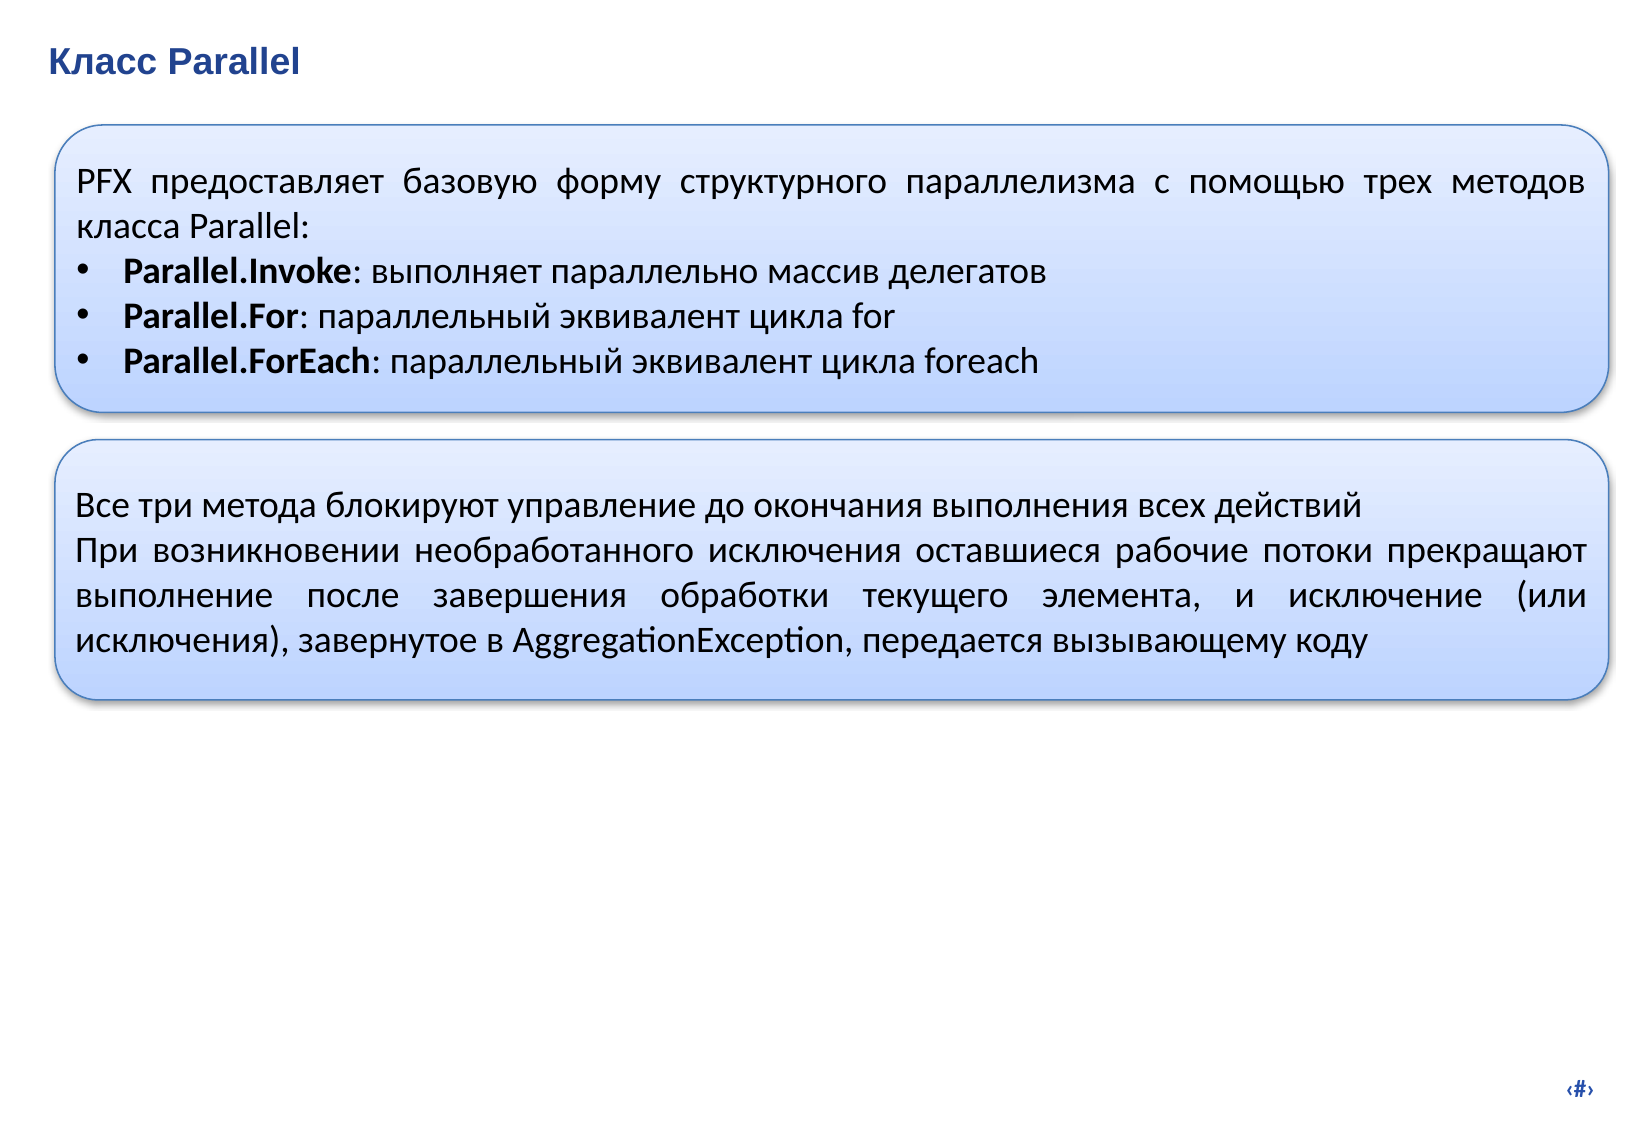

# Класс Parallel

PFX предоставляет базовую форму структурного параллелизма с помощью трех методов класса Parallel:
Parallel.Invoke: выполняет параллельно массив делегатов
Parallel.For: параллельный эквивалент цикла for
Parallel.ForEach: параллельный эквивалент цикла foreach

Все три метода блокируют управление до окончания выполнения всех действий
При возникновении необработанного исключения оставшиеся рабочие потоки прекращают выполнение после завершения обработки текущего элемента, и исключение (или исключения), завернутое в AggregationException, передается вызывающему коду